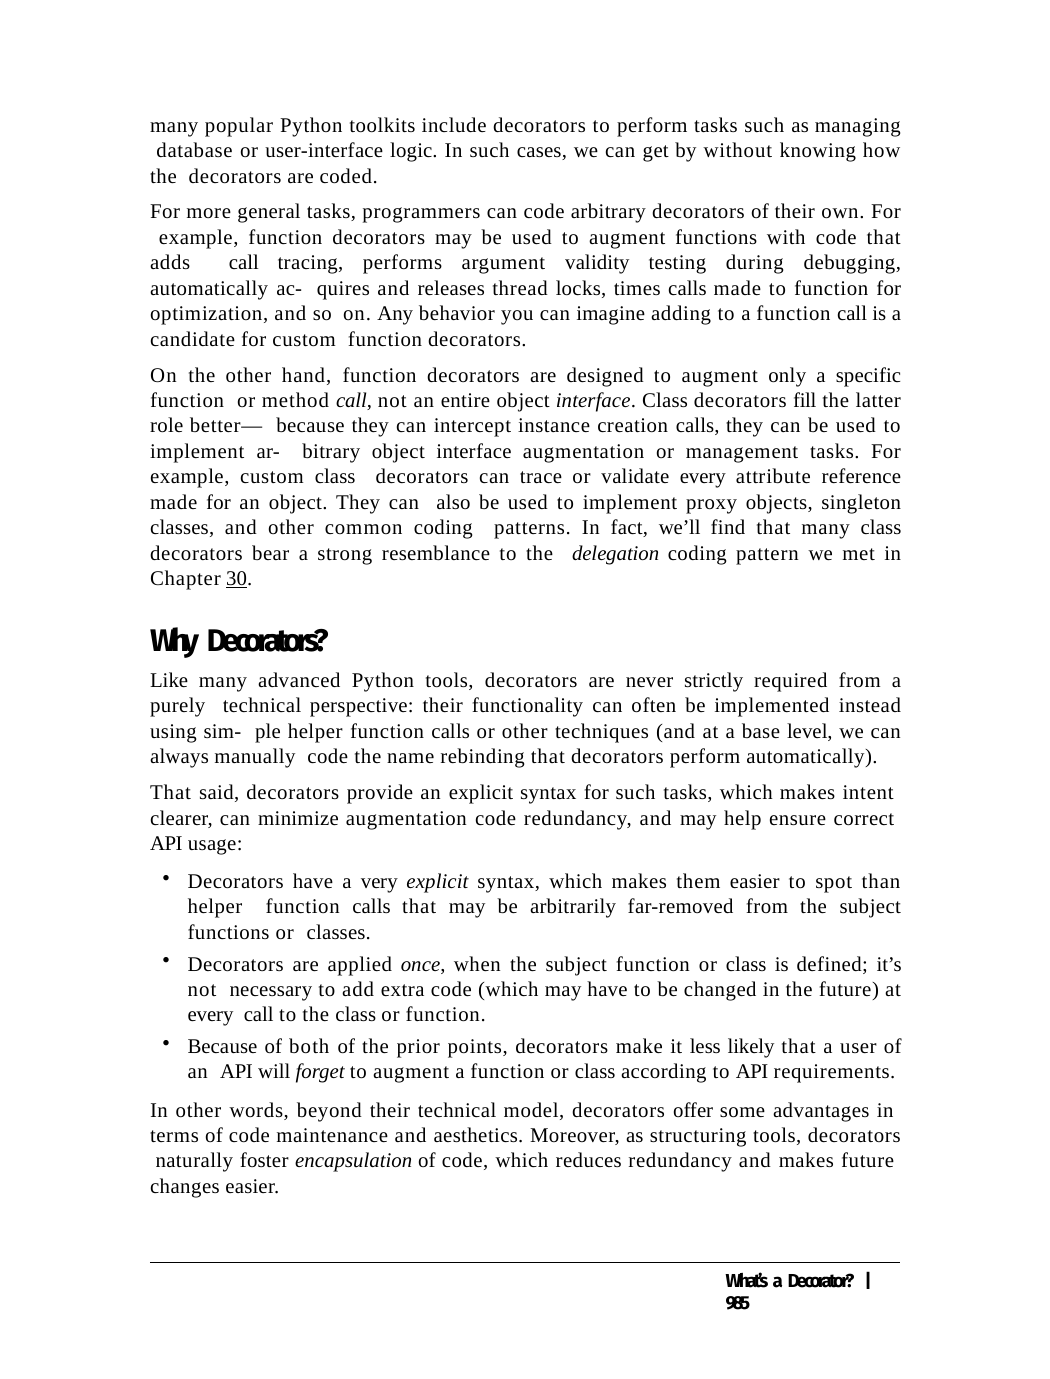

many popular Python toolkits include decorators to perform tasks such as managing  database or user-interface logic. In such cases, we can get by without knowing how the  decorators are coded.
For more general tasks, programmers can code arbitrary decorators of their own. For  example, function decorators may be used to augment functions with code that adds  call tracing, performs argument validity testing during debugging, automatically ac-  quires and releases thread locks, times calls made to function for optimization, and so  on. Any behavior you can imagine adding to a function call is a candidate for custom  function decorators.
On the other hand, function decorators are designed to augment only a specific function  or method call, not an entire object interface. Class decorators fill the latter role better—  because they can intercept instance creation calls, they can be used to implement ar-  bitrary object interface augmentation or management tasks. For example, custom class  decorators can trace or validate every attribute reference made for an object. They can  also be used to implement proxy objects, singleton classes, and other common coding  patterns. In fact, we’ll find that many class decorators bear a strong resemblance to the  delegation coding pattern we met in Chapter 30.

Why Decorators?
Like many advanced Python tools, decorators are never strictly required from a purely  technical perspective: their functionality can often be implemented instead using sim-  ple helper function calls or other techniques (and at a base level, we can always manually  code the name rebinding that decorators perform automatically).
That said, decorators provide an explicit syntax for such tasks, which makes intent  clearer, can minimize augmentation code redundancy, and may help ensure correct  API usage:
Decorators have a very explicit syntax, which makes them easier to spot than helper  function calls that may be arbitrarily far-removed from the subject functions or  classes.
Decorators are applied once, when the subject function or class is defined; it’s not  necessary to add extra code (which may have to be changed in the future) at every  call to the class or function.
Because of both of the prior points, decorators make it less likely that a user of an  API will forget to augment a function or class according to API requirements.
In other words, beyond their technical model, decorators offer some advantages in  terms of code maintenance and aesthetics. Moreover, as structuring tools, decorators  naturally foster encapsulation of code, which reduces redundancy and makes future  changes easier.

What’s a Decorator?  |  985